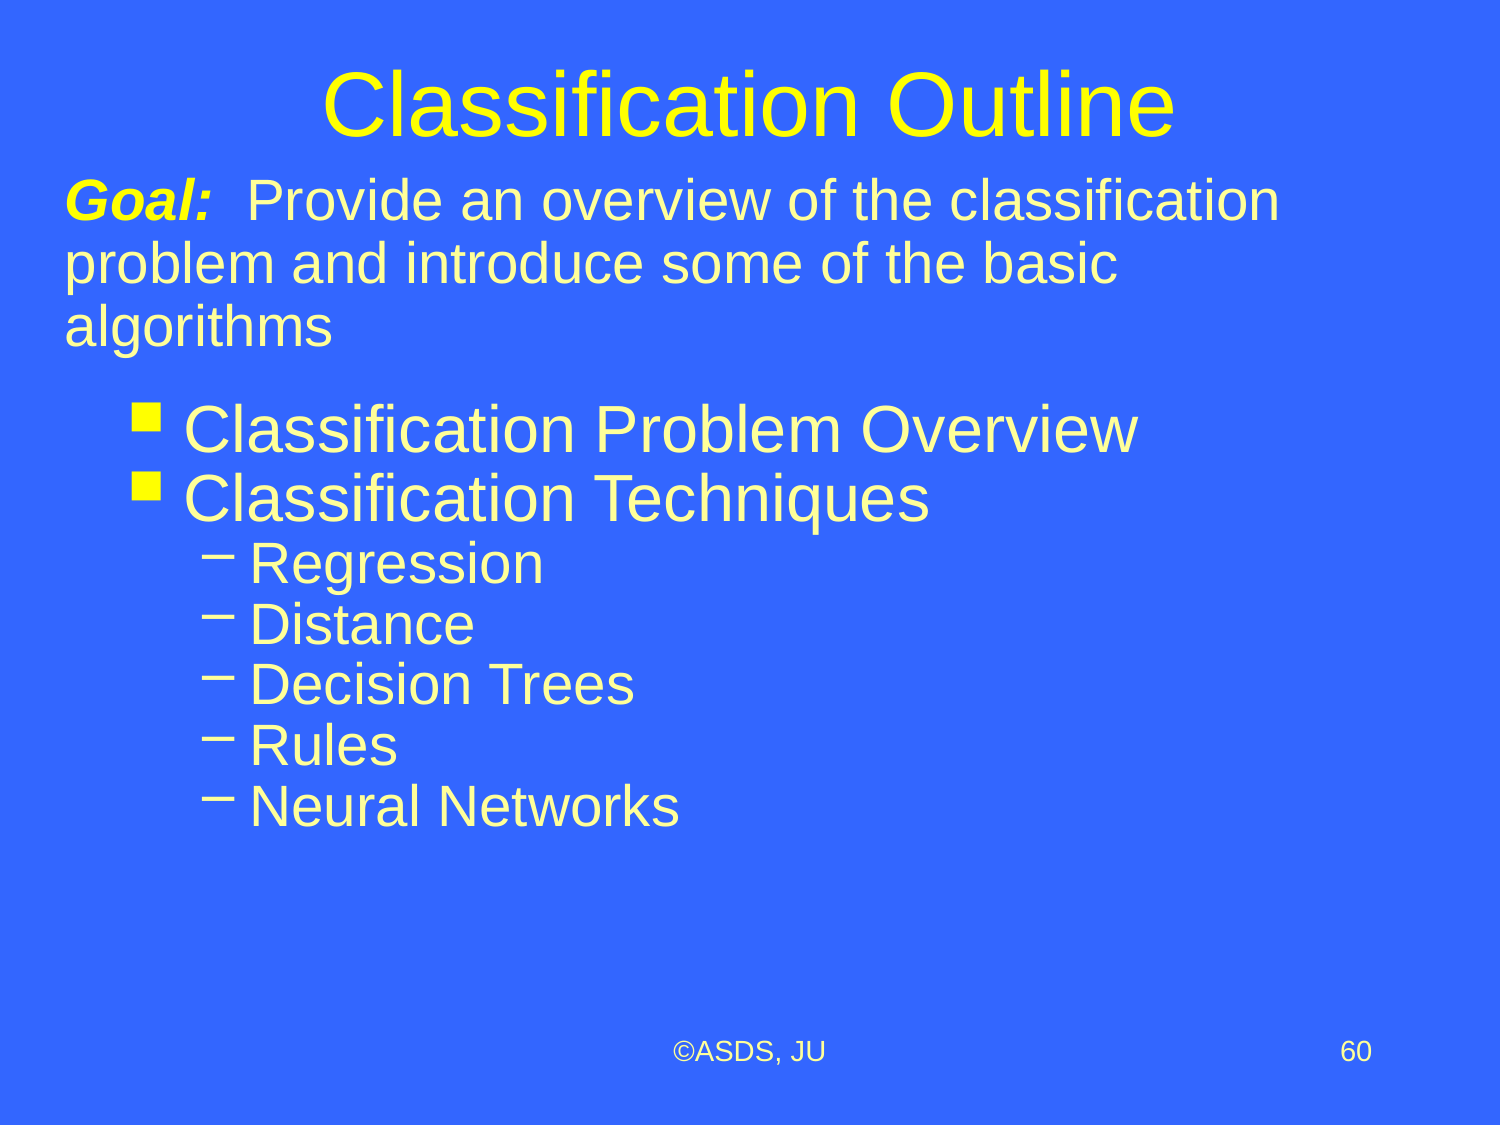

# Classification Outline
Goal:  Provide an overview of the classification problem and introduce some of the basic algorithms

Classification Problem Overview
Classification Techniques
Regression
Distance
Decision Trees
Rules
Neural Networks

©ASDS, JU
60